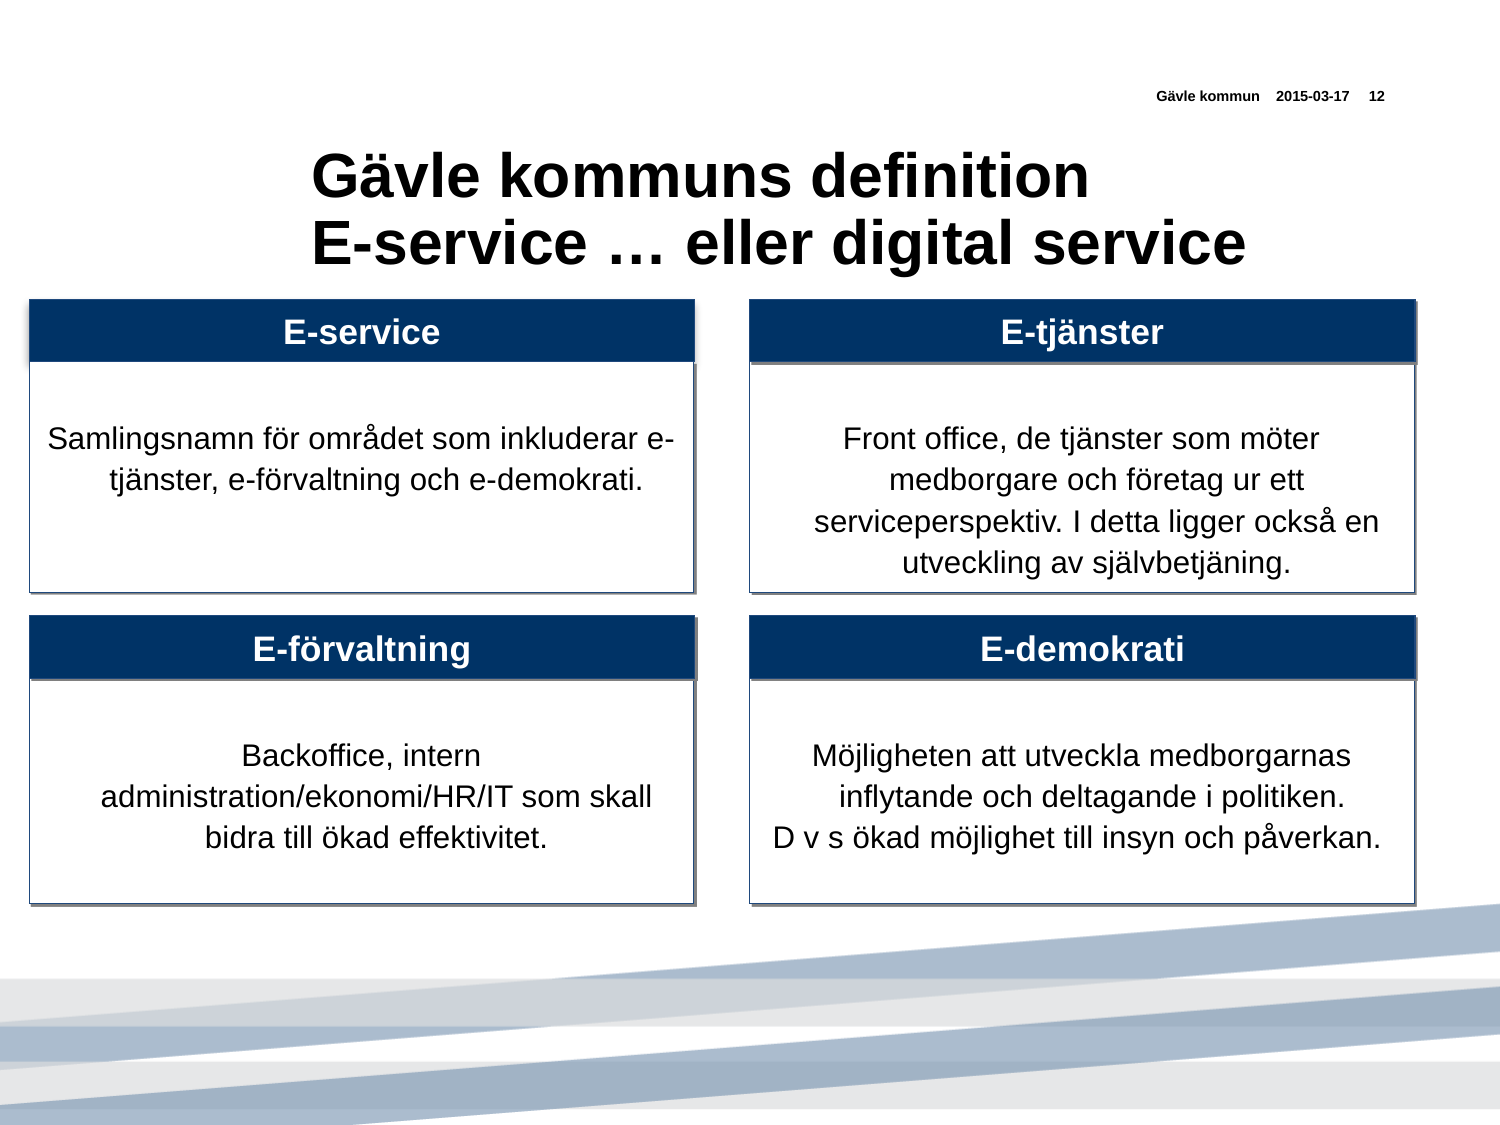

Gävle kommun
2015-03-17
12
# Gävle kommuns definition E-service … eller digital service
E-service
E-tjänster

Samlingsnamn för området som inkluderar e-tjänster, e-förvaltning och e-demokrati.

Front office, de tjänster som möter medborgare och företag ur ett serviceperspektiv. I detta ligger också en utveckling av självbetjäning.
E-förvaltning
E-demokrati

Backoffice, intern administration/ekonomi/HR/IT som skall bidra till ökad effektivitet.

Möjligheten att utveckla medborgarnas inflytande och deltagande i politiken.
D v s ökad möjlighet till insyn och påverkan.